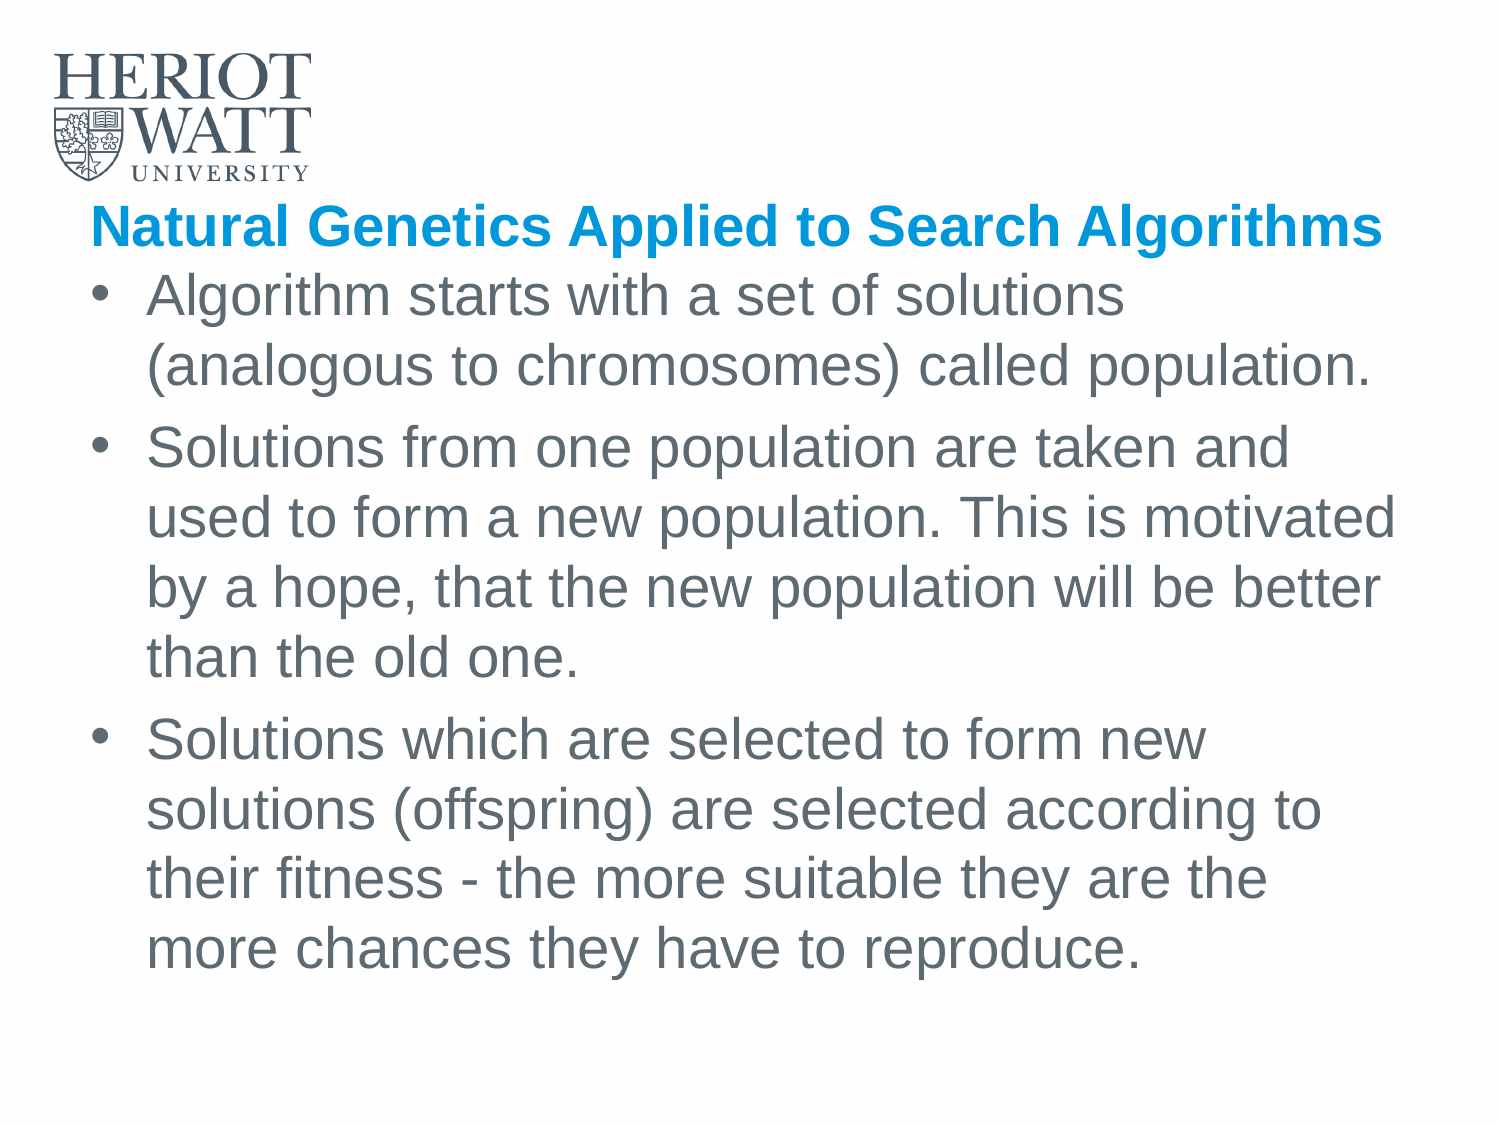

# Natural Genetics Applied to Search Algorithms
Algorithm starts with a set of solutions (analogous to chromosomes) called population.
Solutions from one population are taken and used to form a new population. This is motivated by a hope, that the new population will be better than the old one.
Solutions which are selected to form new solutions (offspring) are selected according to their fitness - the more suitable they are the more chances they have to reproduce.